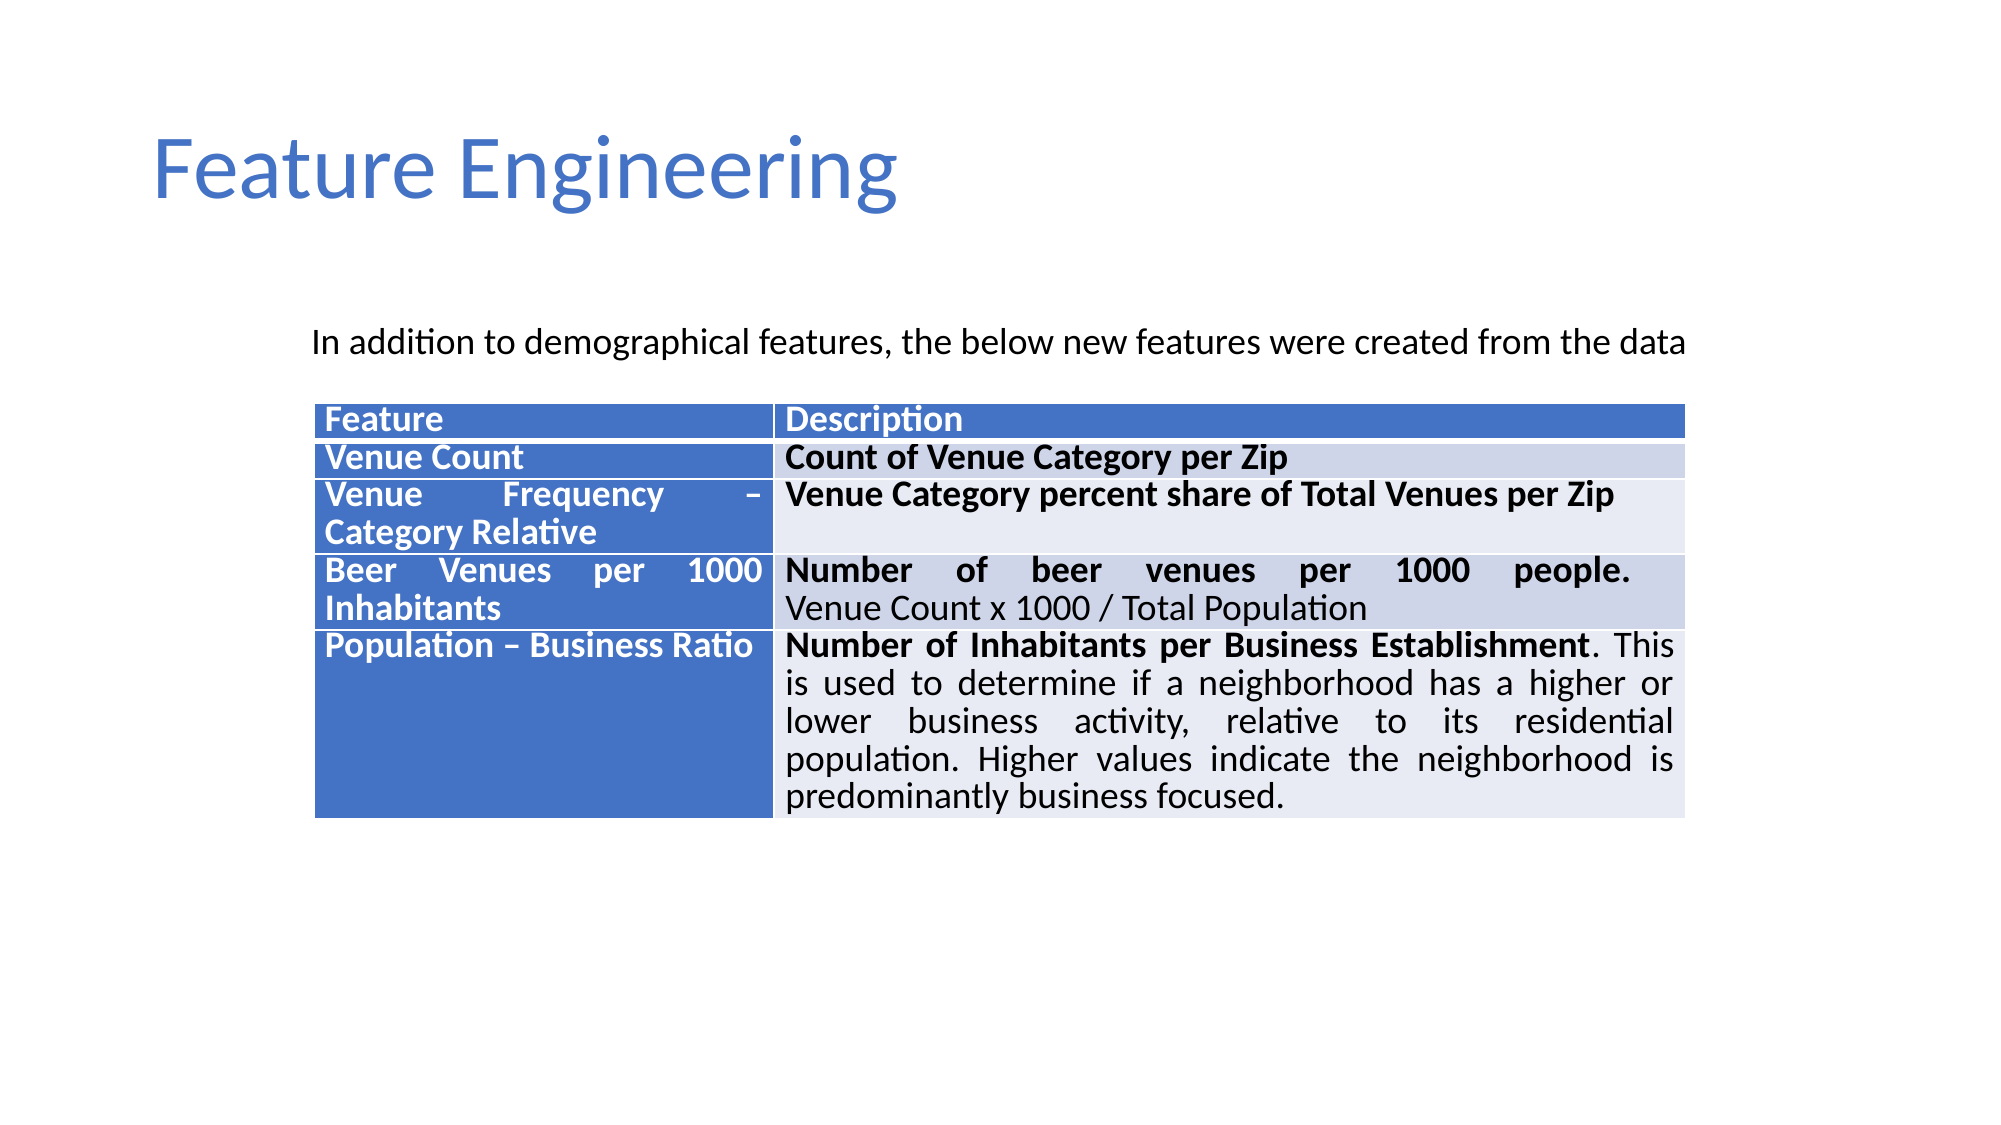

# Feature Engineering
In addition to demographical features, the below new features were created from the data
| Feature | Description |
| --- | --- |
| Venue Count | Count of Venue Category per Zip |
| Venue Frequency – Category Relative | Venue Category percent share of Total Venues per Zip |
| Beer Venues per 1000 Inhabitants | Number of beer venues per 1000 people. Venue Count x 1000 / Total Population |
| Population – Business Ratio | Number of Inhabitants per Business Establishment. This is used to determine if a neighborhood has a higher or lower business activity, relative to its residential population. Higher values indicate the neighborhood is predominantly business focused. |